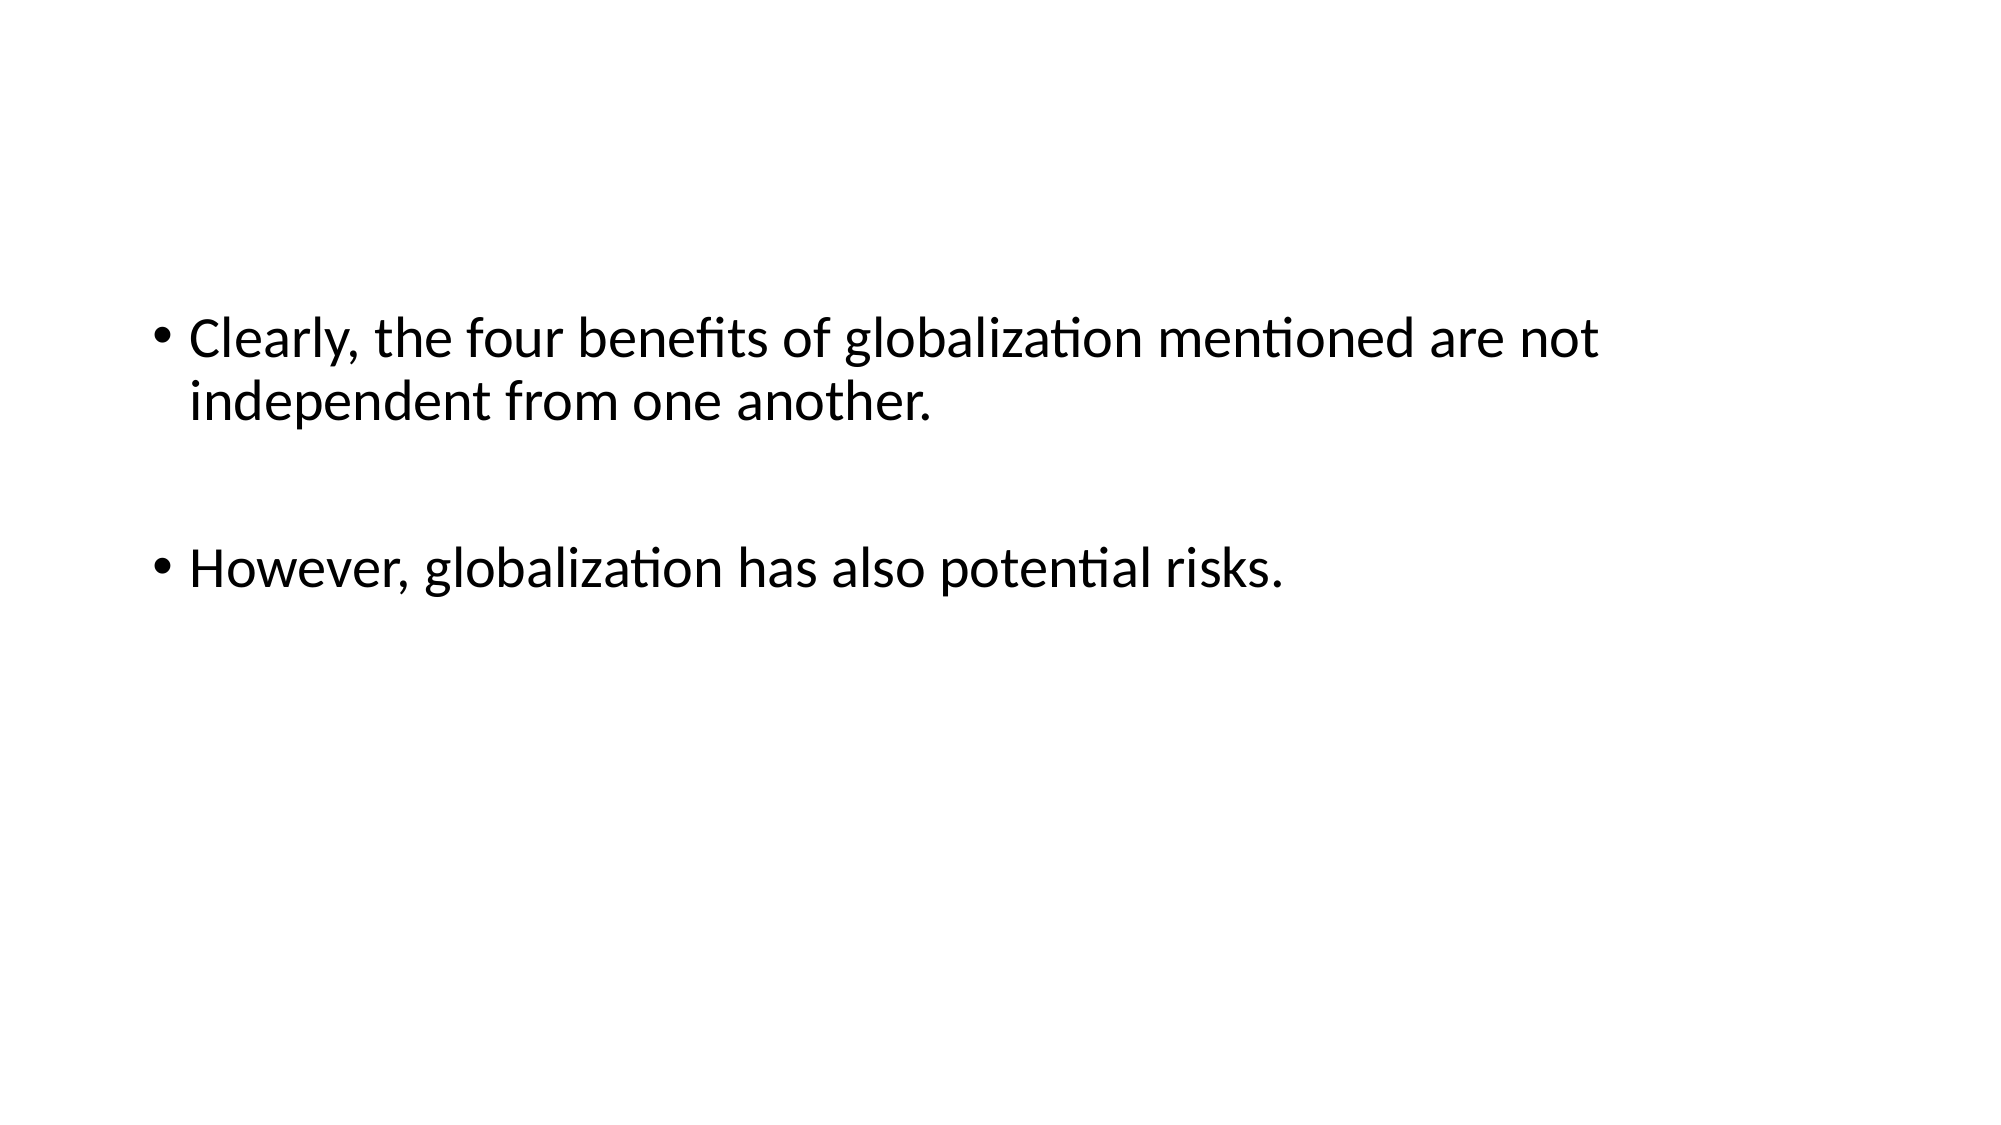

#
Clearly, the four benefits of globalization mentioned are not independent from one another.

However, globalization has also potential risks.